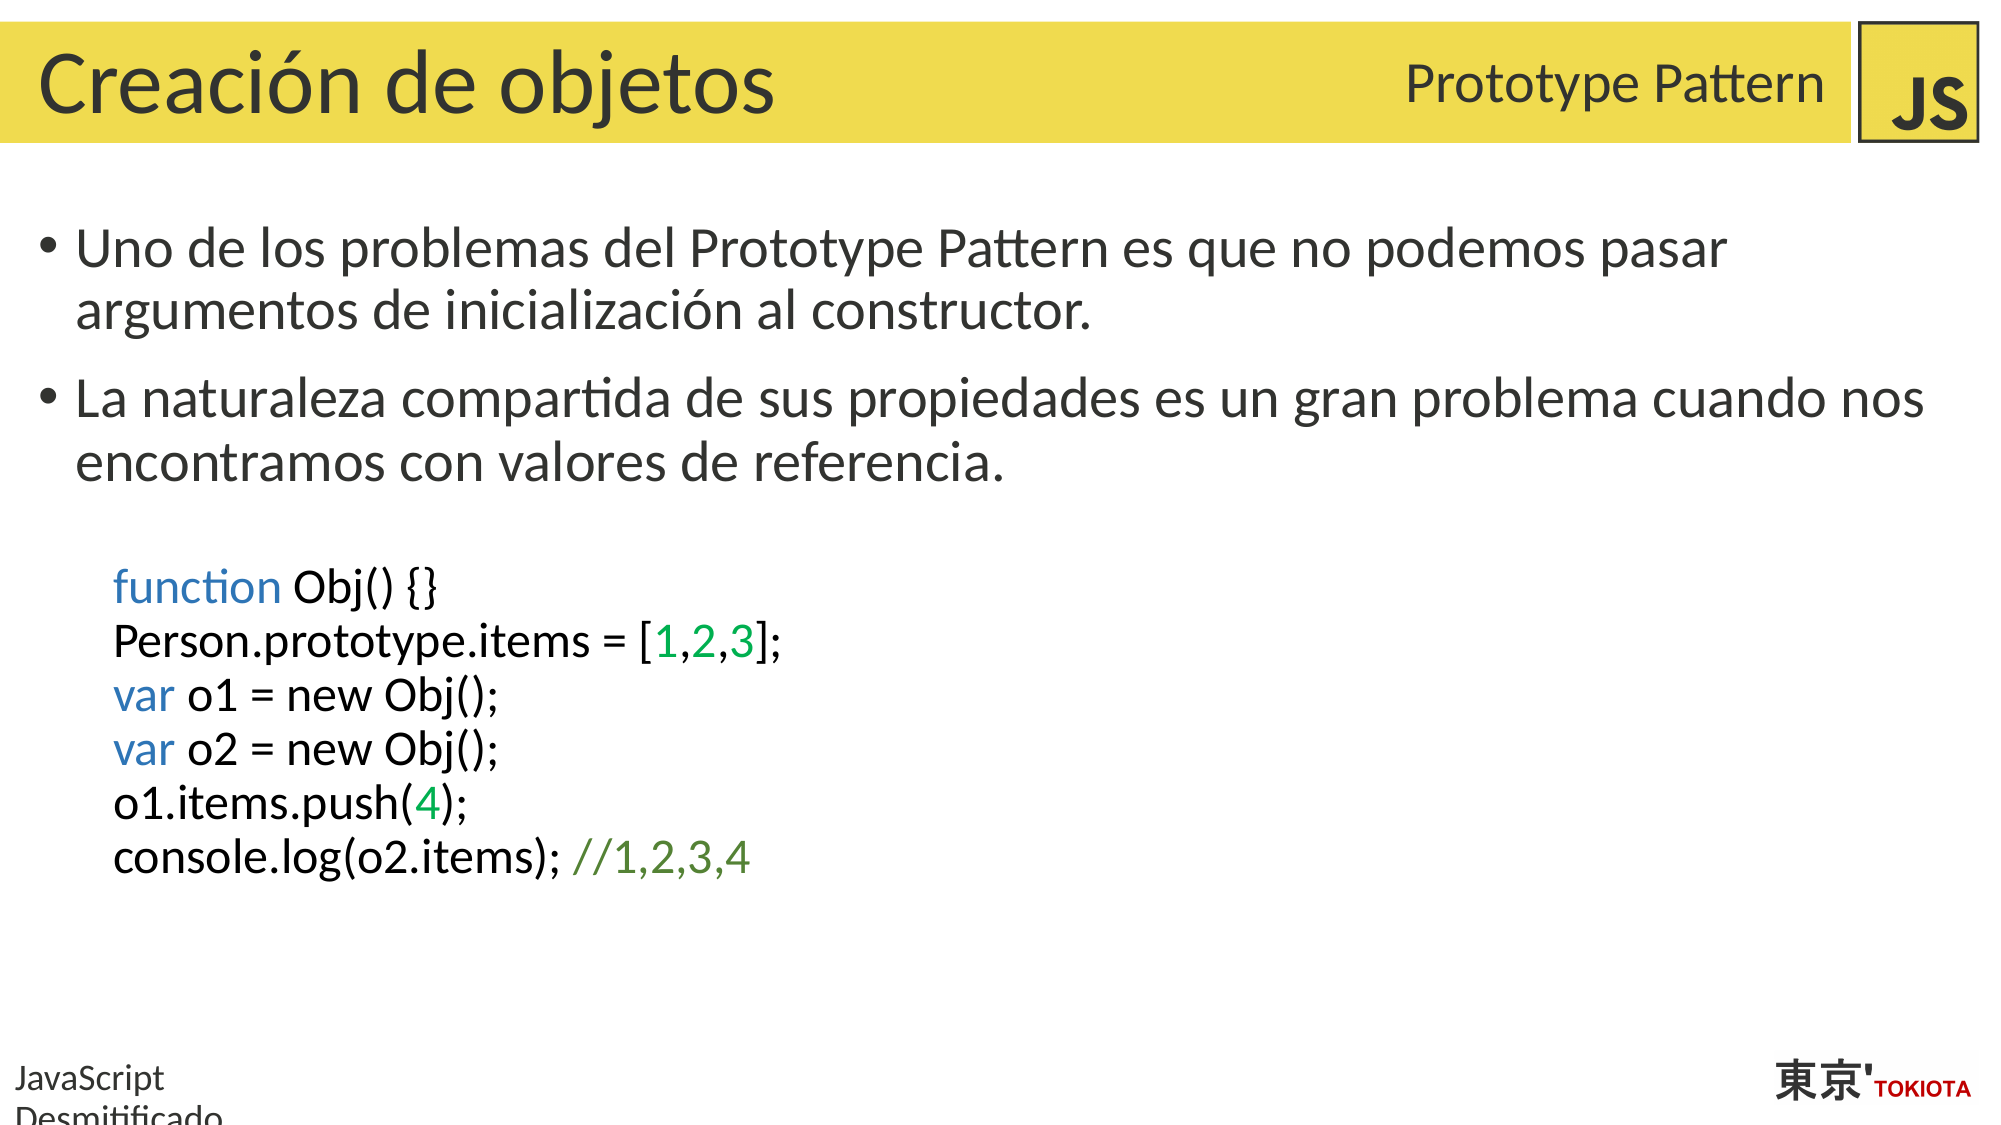

# Creación de objetos
Prototype Pattern
Uno de los problemas del Prototype Pattern es que no podemos pasar argumentos de inicialización al constructor.
La naturaleza compartida de sus propiedades es un gran problema cuando nos encontramos con valores de referencia.
function Obj() {}
Person.prototype.items = [1,2,3];
var o1 = new Obj();
var o2 = new Obj();
o1.items.push(4);
console.log(o2.items); //1,2,3,4